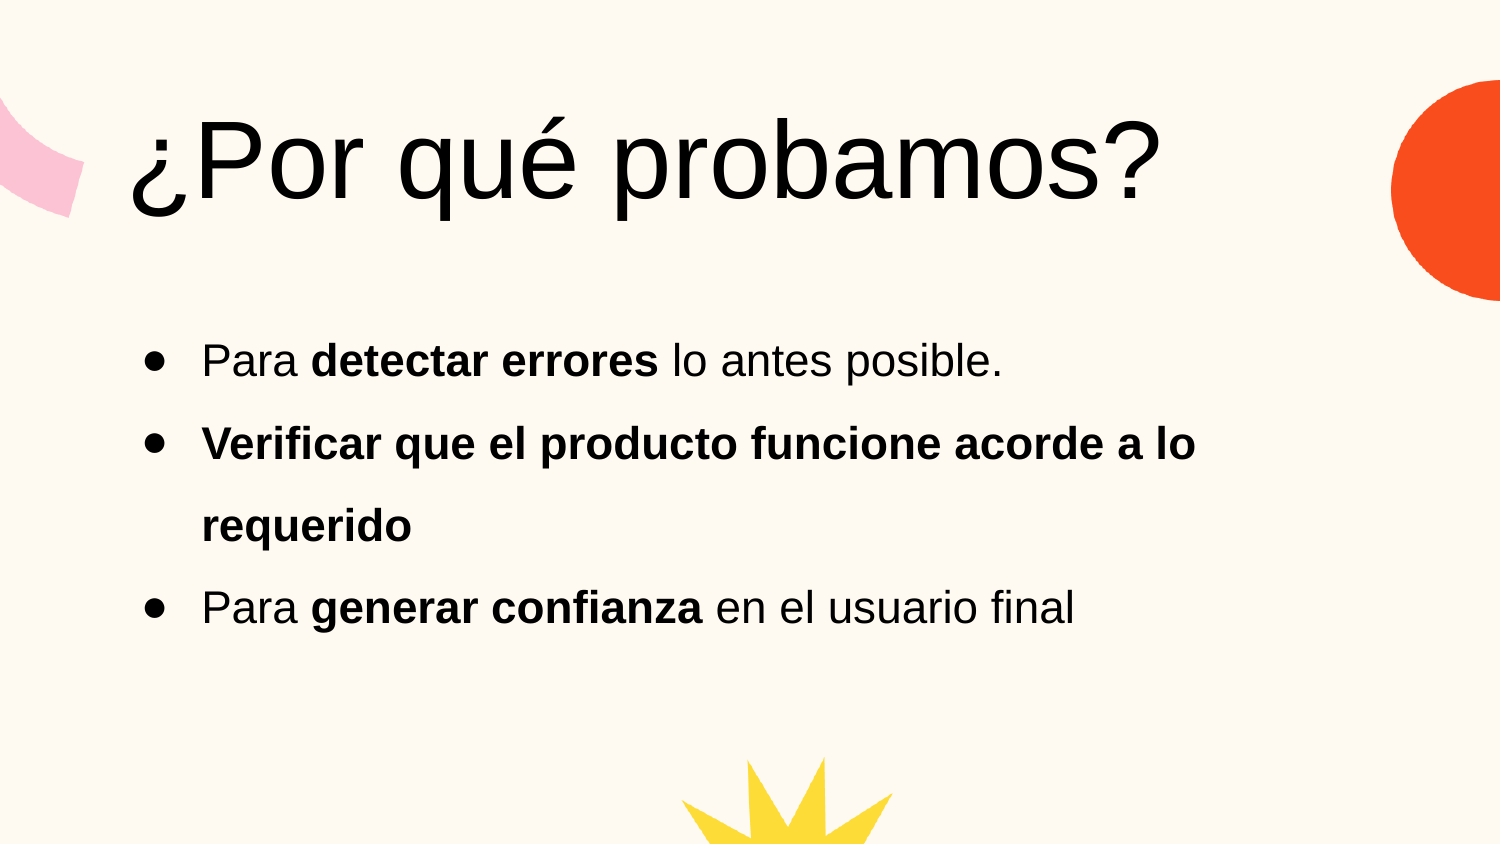

¿Por qué probamos?

Para detectar errores lo antes posible.
Verificar que el producto funcione acorde a lo requerido
Para generar confianza en el usuario final